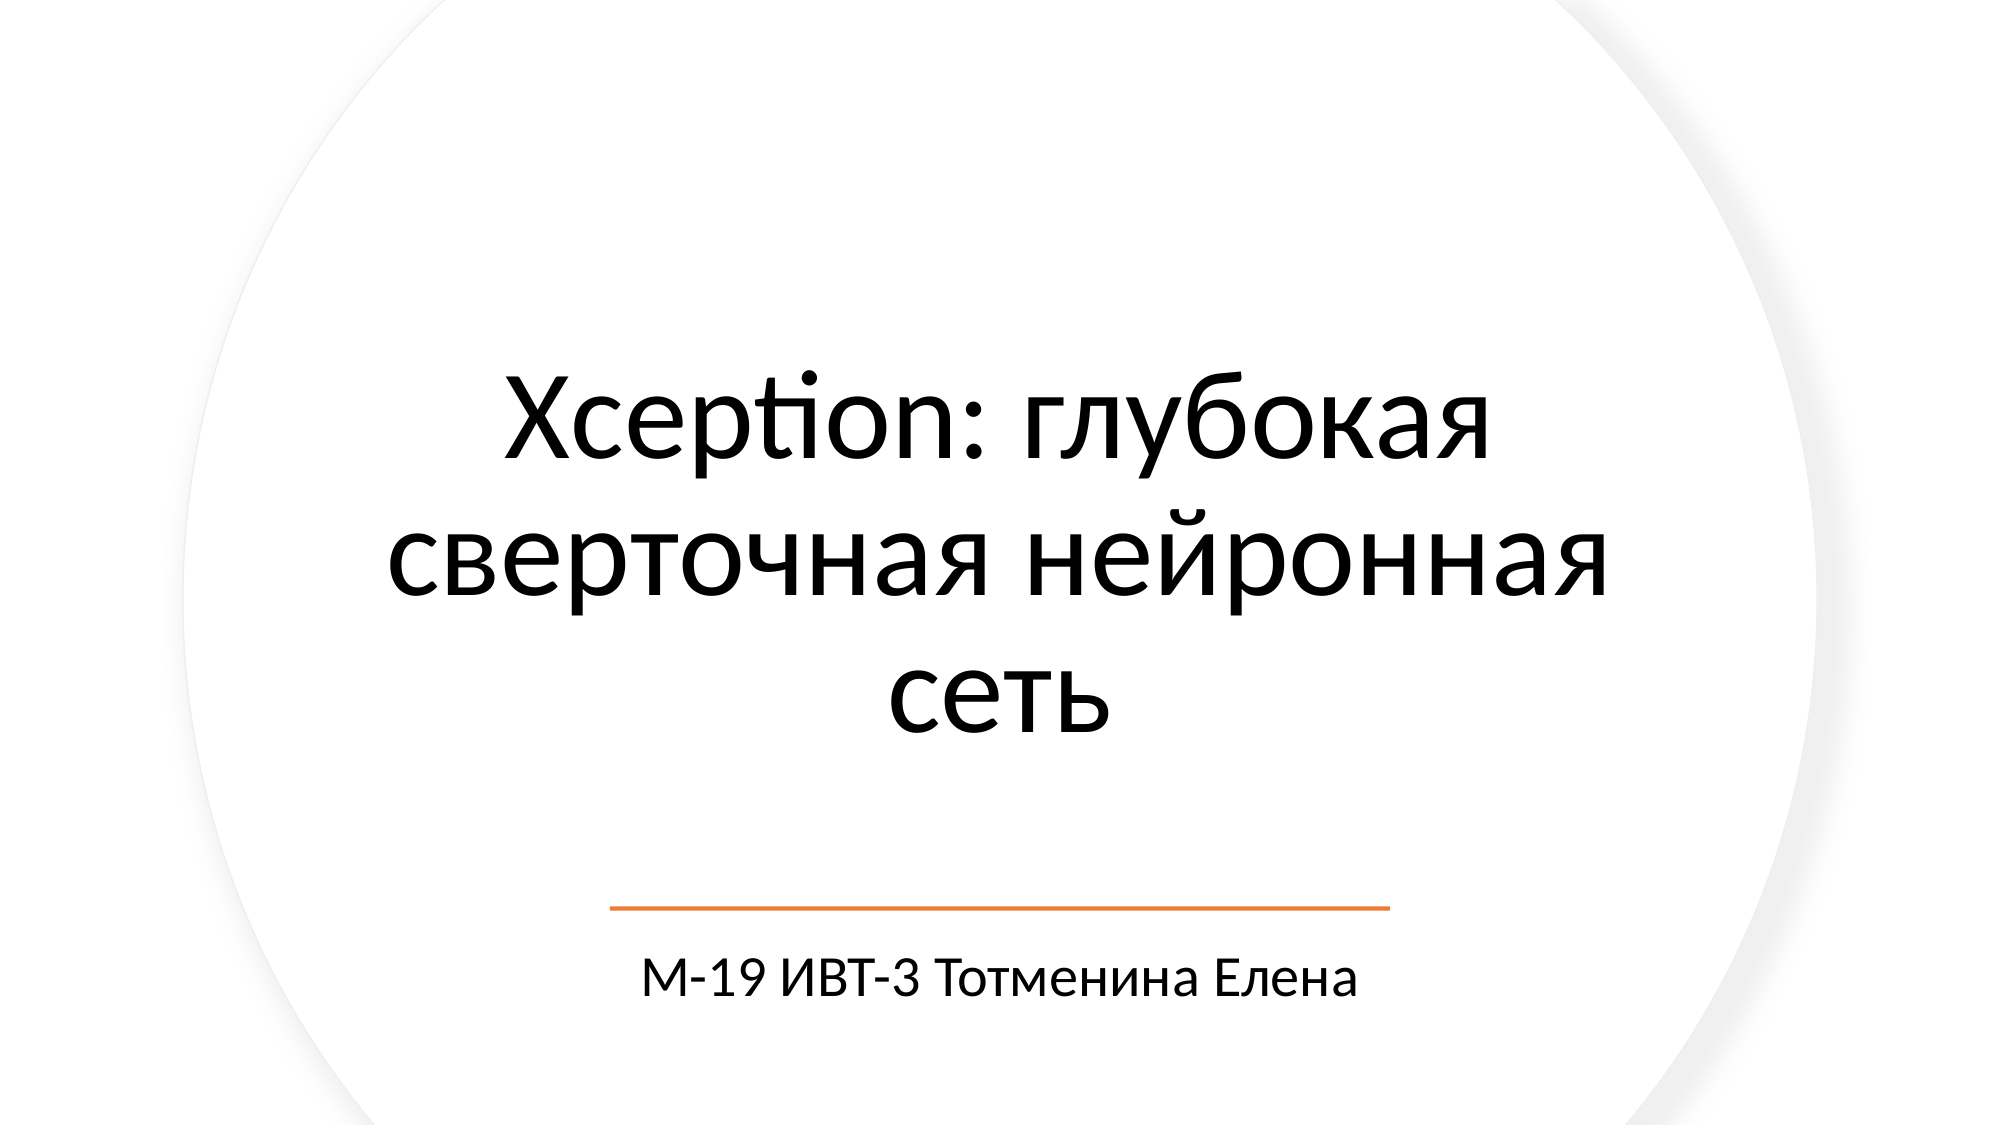

# Xception: глубокая сверточная нейронная сеть

М-19 ИВТ-3 Тотменина Елена